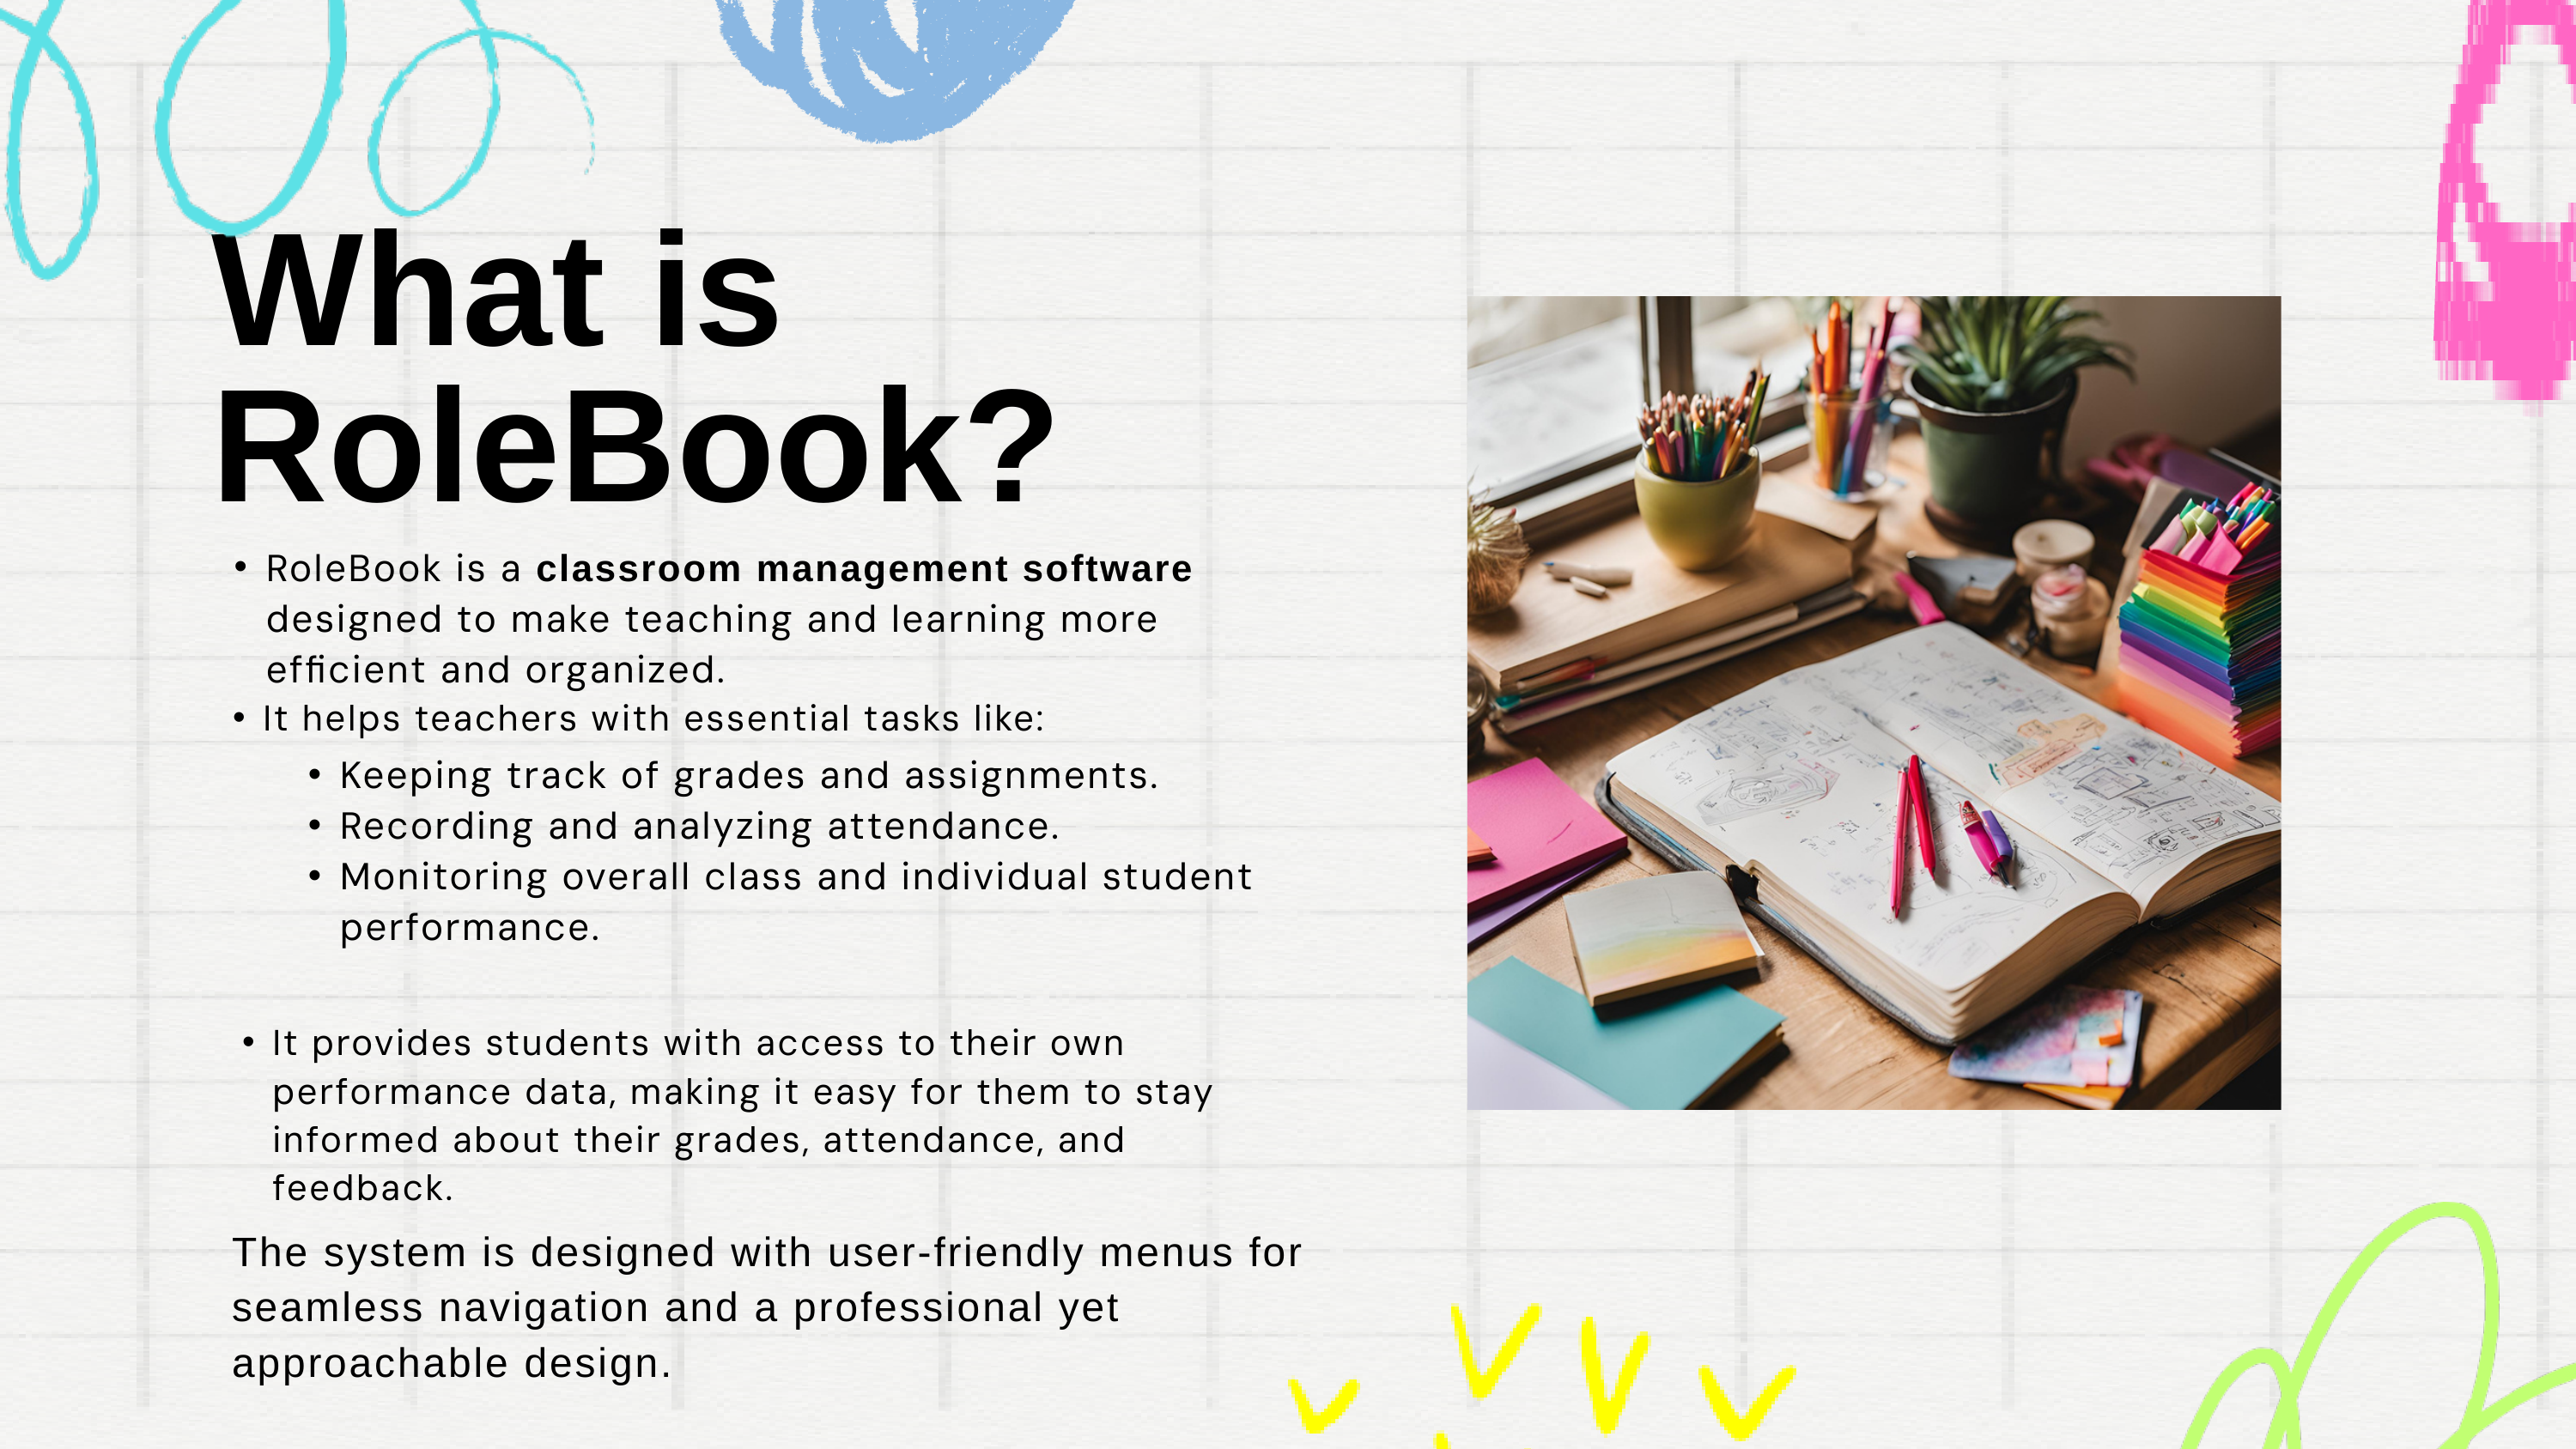

What is RoleBook?

RoleBook is a classroom management software designed to make teaching and learning more efficient and organized.
It helps teachers with essential tasks like:

Keeping track of grades and assignments.
Recording and analyzing attendance.
Monitoring overall class and individual student performance.

It provides students with access to their own performance data, making it easy for them to stay informed about their grades, attendance, and feedback.

The system is designed with user-friendly menus for seamless navigation and a professional yet approachable design.